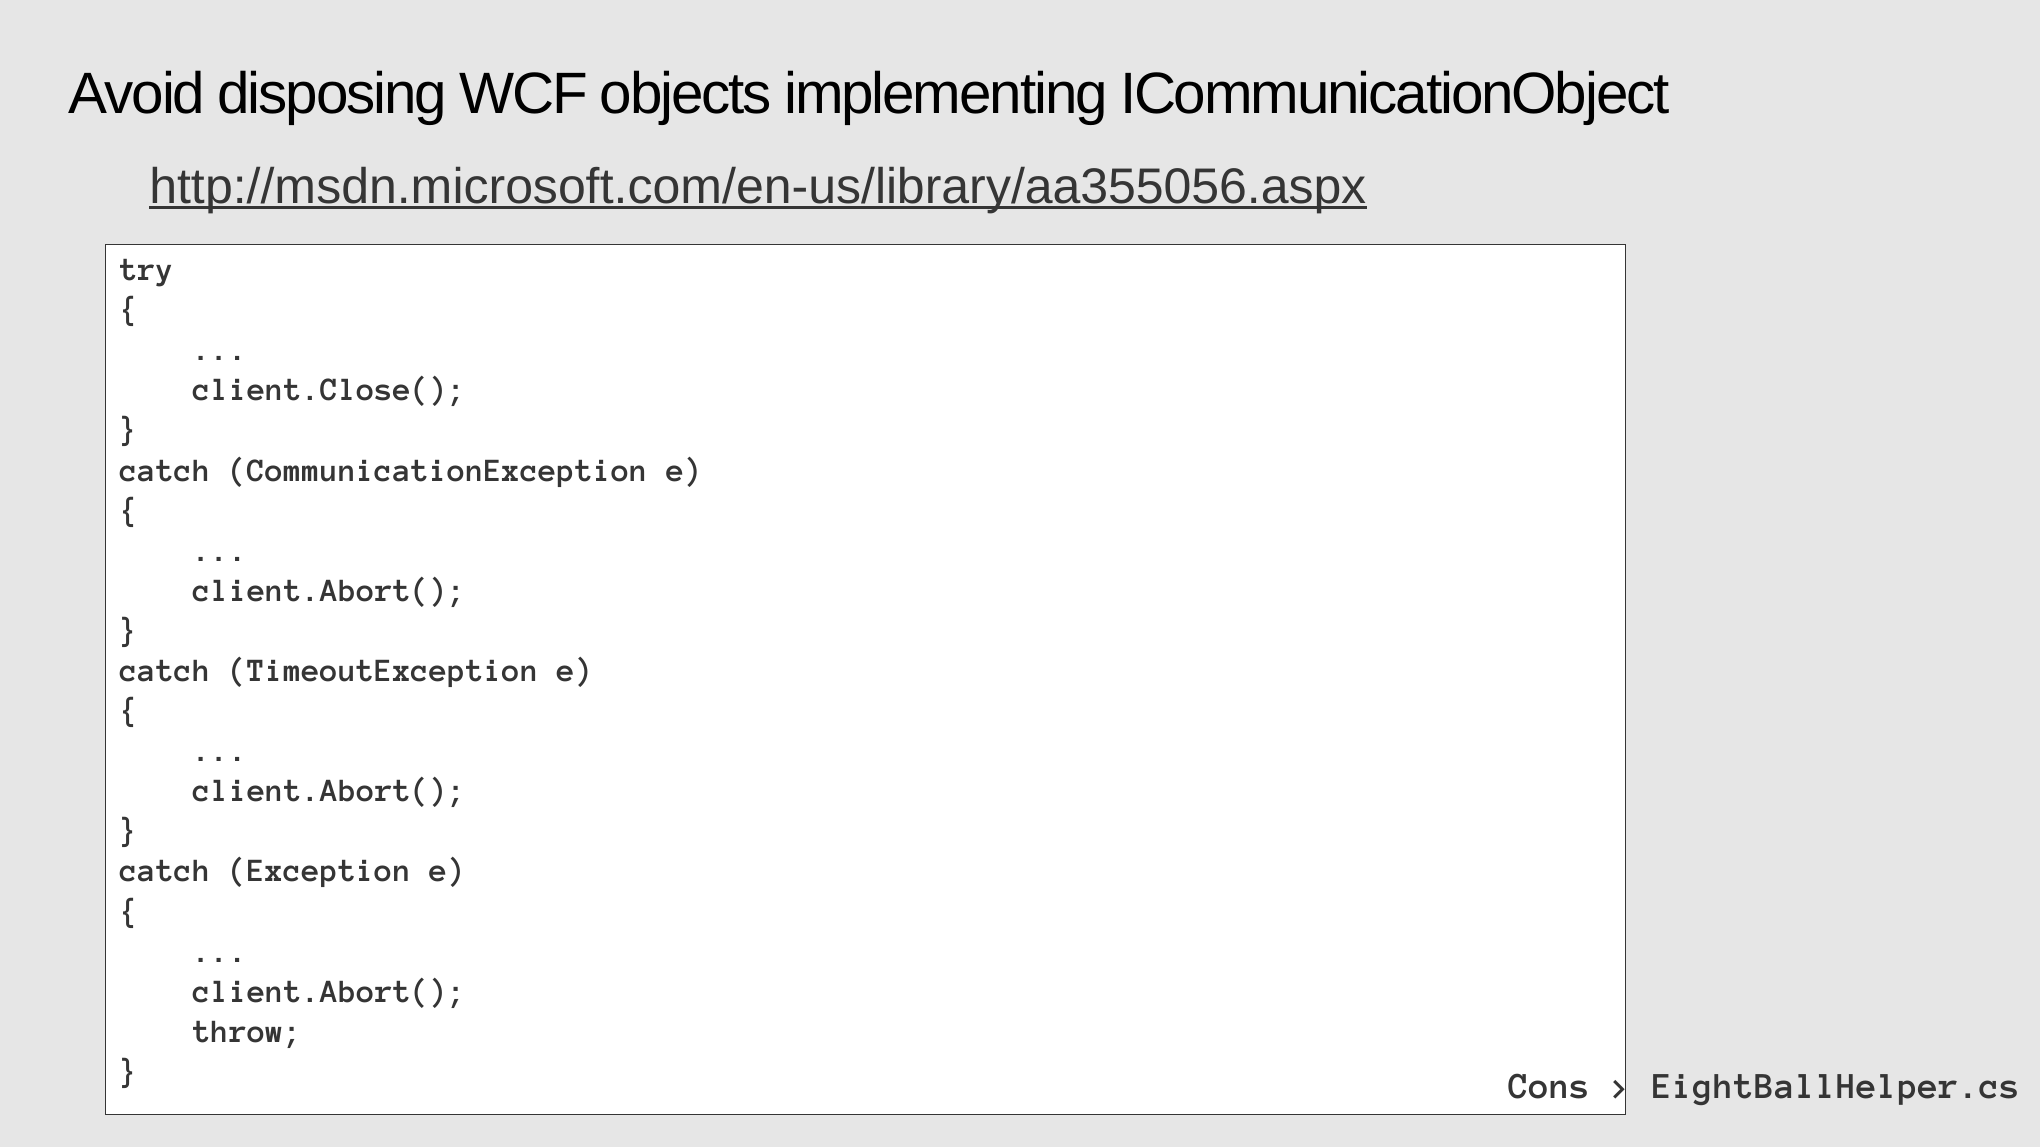

# Avoid disposing WCF objects implementing ICommunicationObject
http://msdn.microsoft.com/en-us/library/aa355056.aspx
try
{
    ...
    client.Close();
}
catch (CommunicationException e)
{
    ...
    client.Abort();
}
catch (TimeoutException e)
{
    ...
    client.Abort();
}
catch (Exception e)
{
    ...
    client.Abort();
    throw;
}
Cons > EightBallHelper.cs